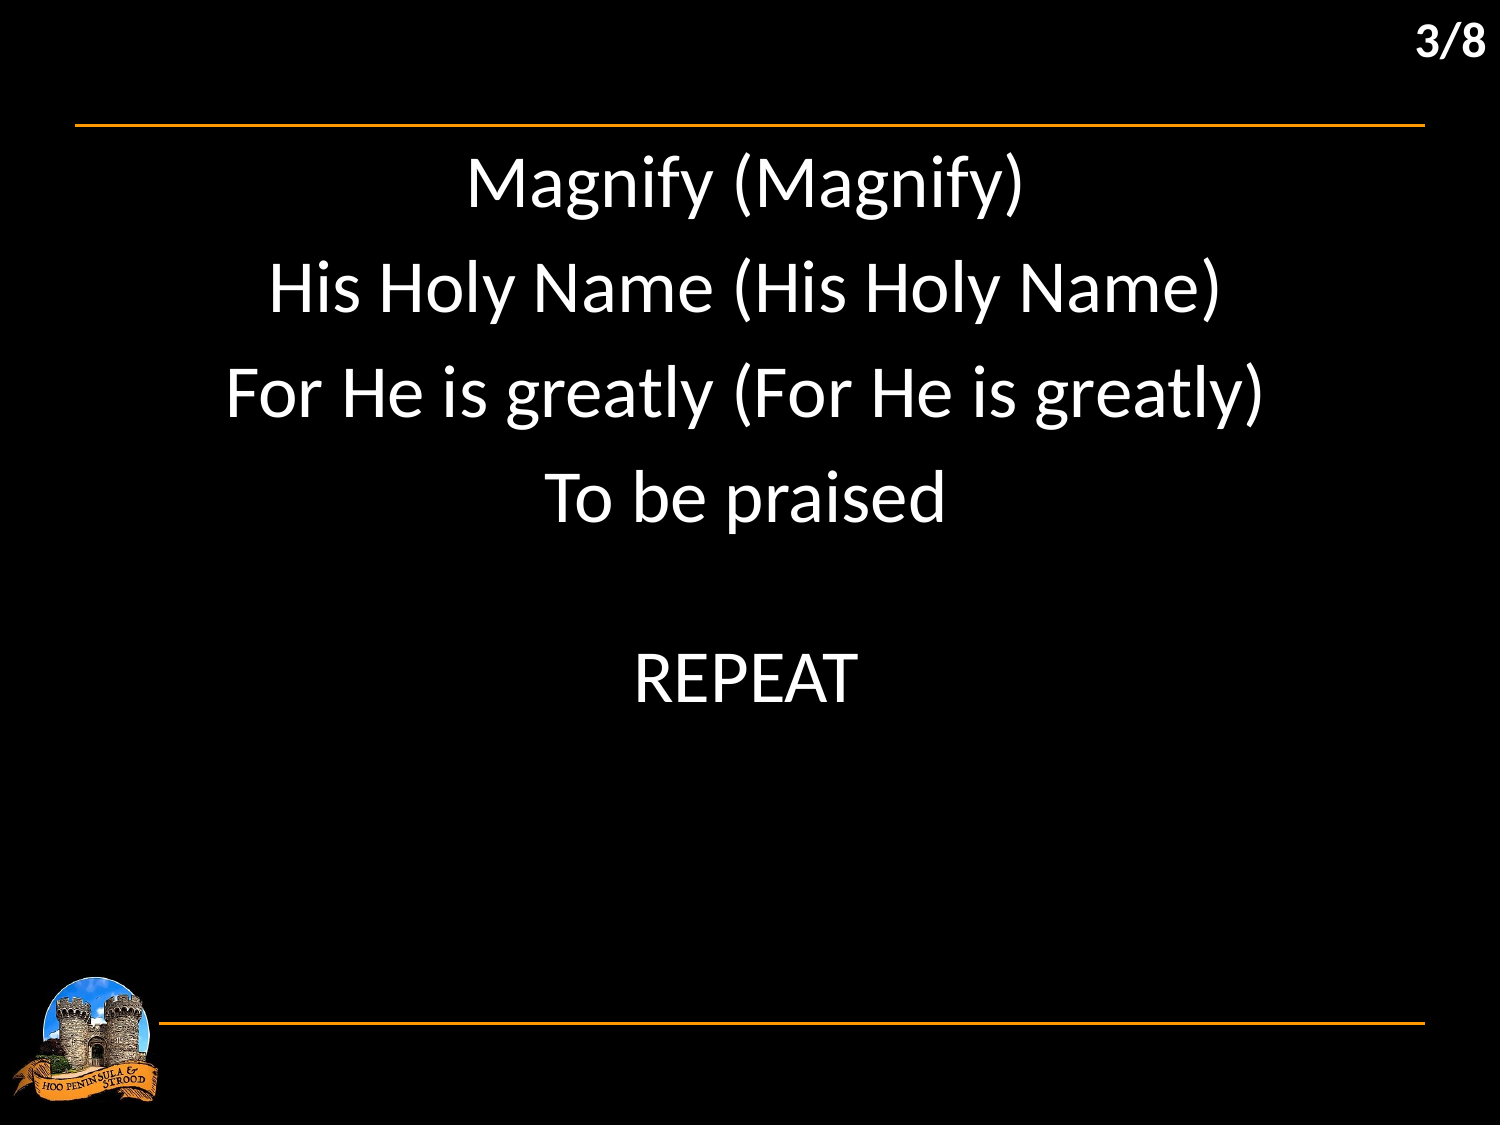

3/8
Magnify (Magnify)
His Holy Name (His Holy Name)
For He is greatly (For He is greatly)
To be praised
REPEAT